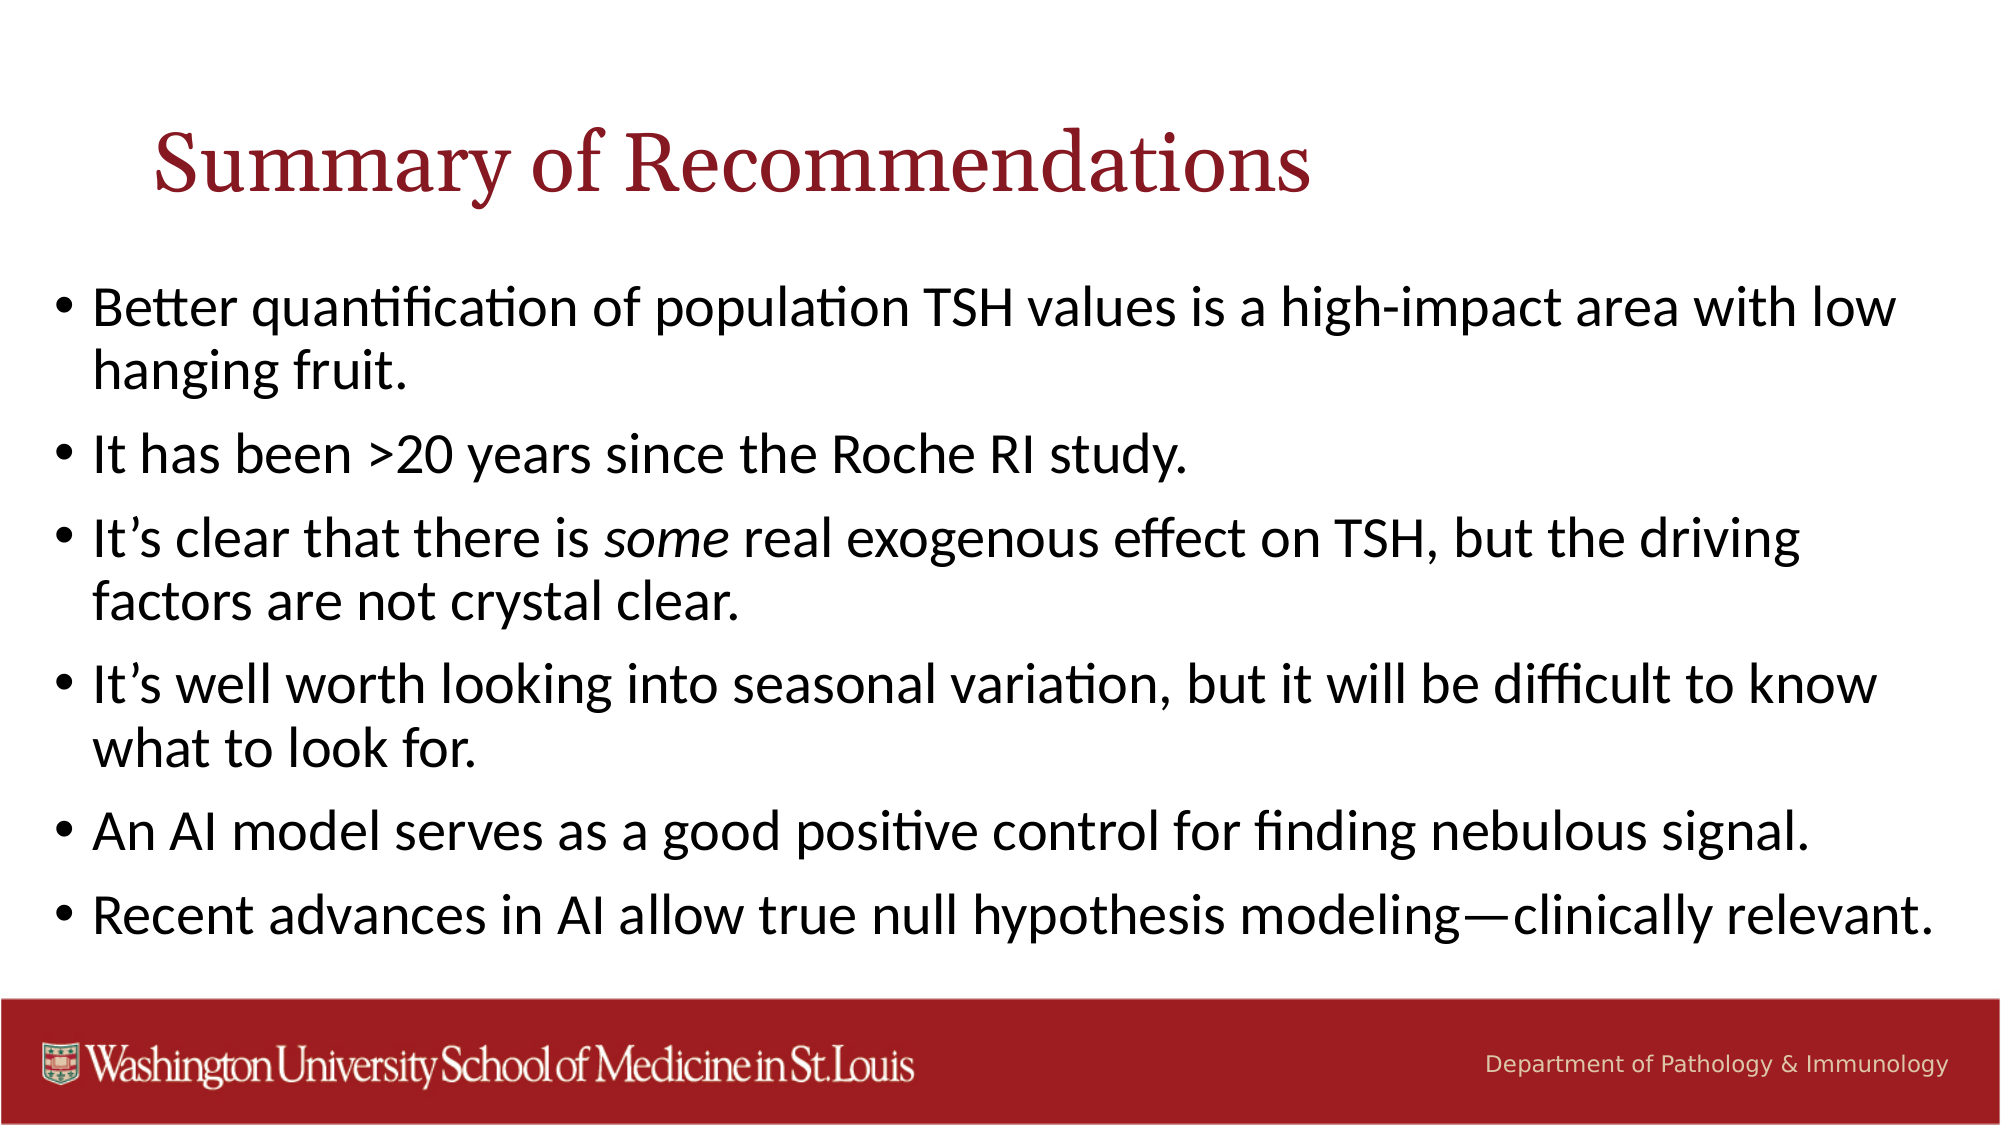

# Summary of Recommendations
Better quantification of population TSH values is a high-impact area with low hanging fruit.
It has been >20 years since the Roche RI study.
It’s clear that there is some real exogenous effect on TSH, but the driving factors are not crystal clear.
It’s well worth looking into seasonal variation, but it will be difficult to know what to look for.
An AI model serves as a good positive control for finding nebulous signal.
Recent advances in AI allow true null hypothesis modeling—clinically relevant.